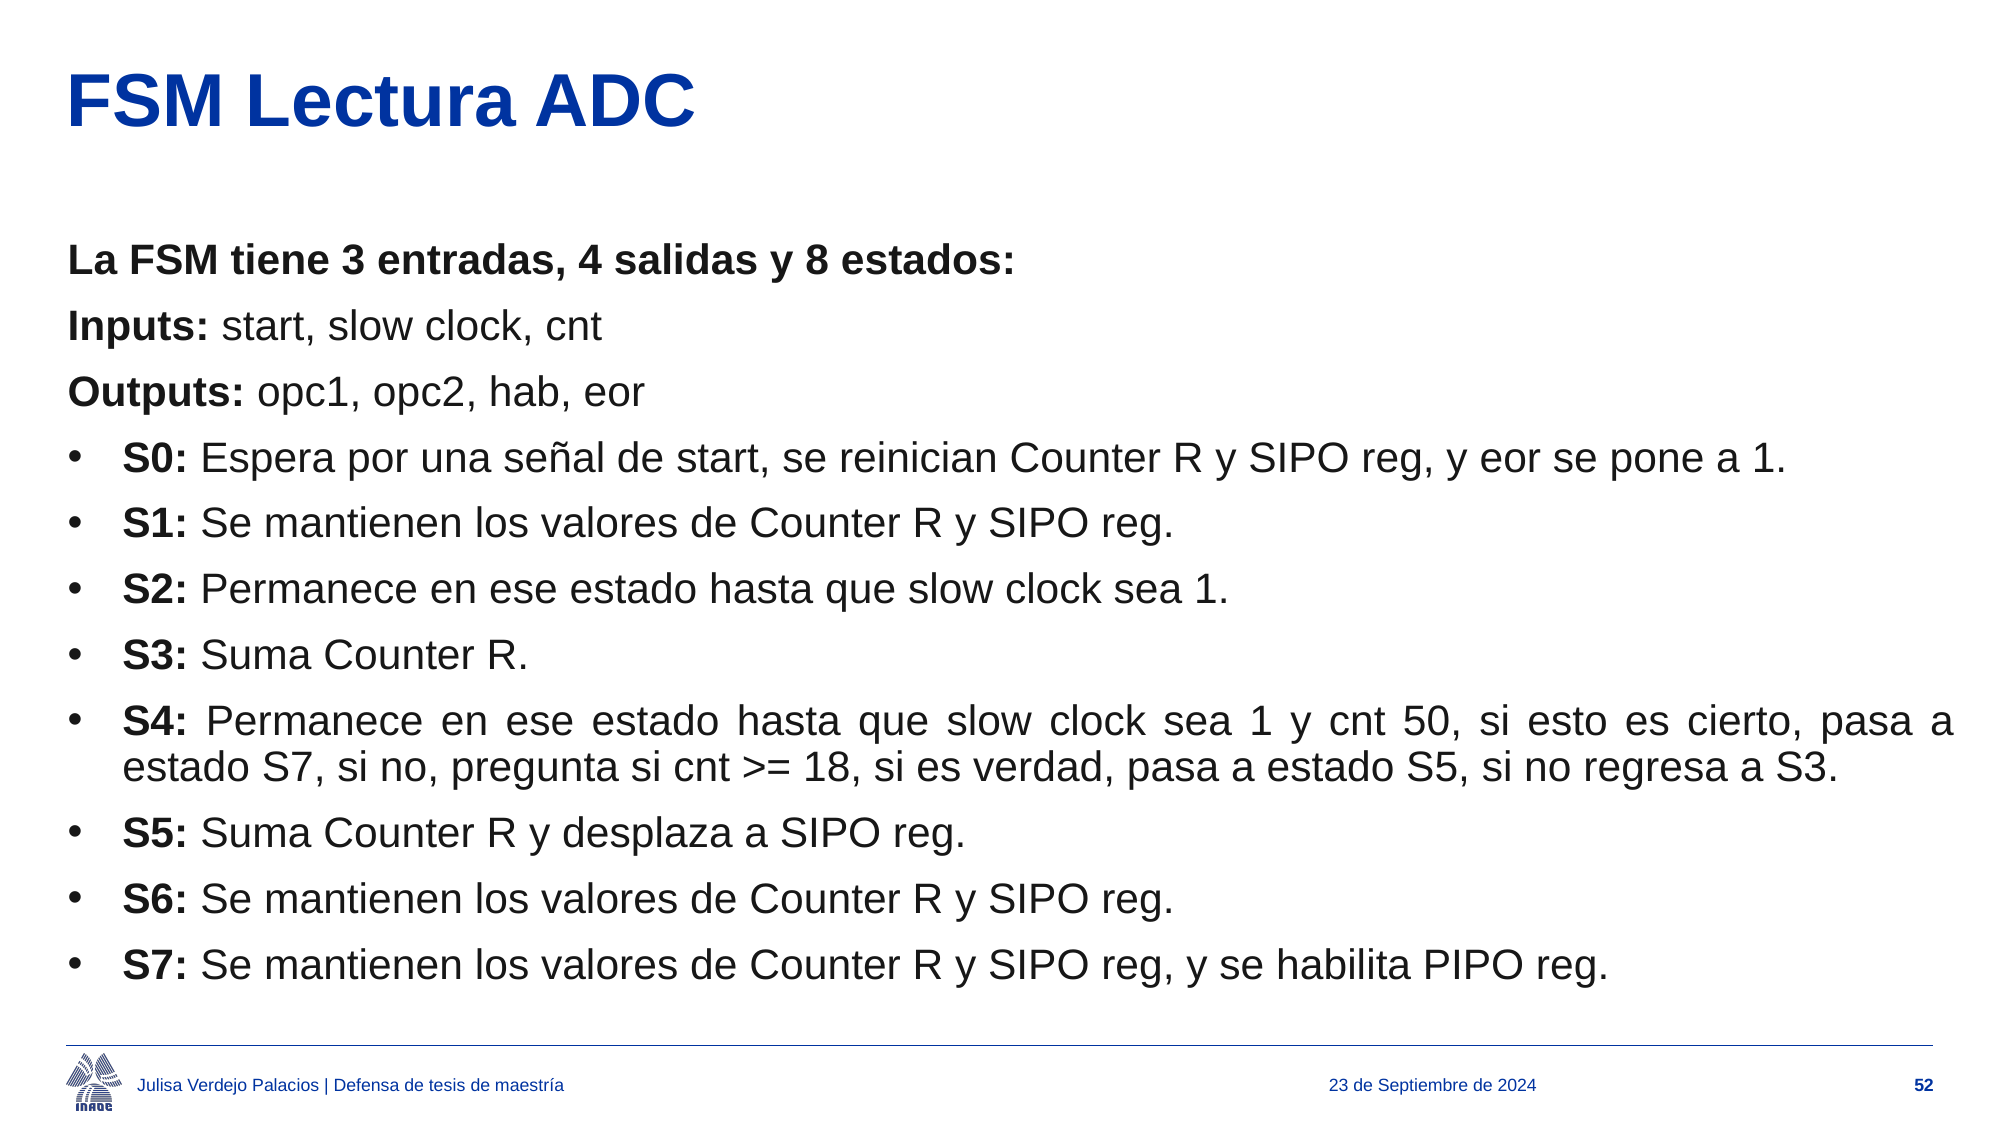

# FSM Lectura ADC
La FSM tiene 3 entradas, 4 salidas y 8 estados:
Inputs: start, slow clock, cnt
Outputs: opc1, opc2, hab, eor
S0: Espera por una señal de start, se reinician Counter R y SIPO reg, y eor se pone a 1.
S1: Se mantienen los valores de Counter R y SIPO reg.
S2: Permanece en ese estado hasta que slow clock sea 1.
S3: Suma Counter R.
S4: Permanece en ese estado hasta que slow clock sea 1 y cnt 50, si esto es cierto, pasa a estado S7, si no, pregunta si cnt >= 18, si es verdad, pasa a estado S5, si no regresa a S3.
S5: Suma Counter R y desplaza a SIPO reg.
S6: Se mantienen los valores de Counter R y SIPO reg.
S7: Se mantienen los valores de Counter R y SIPO reg, y se habilita PIPO reg.

Julisa Verdejo Palacios | Defensa de tesis de maestría
23 de Septiembre de 2024
52